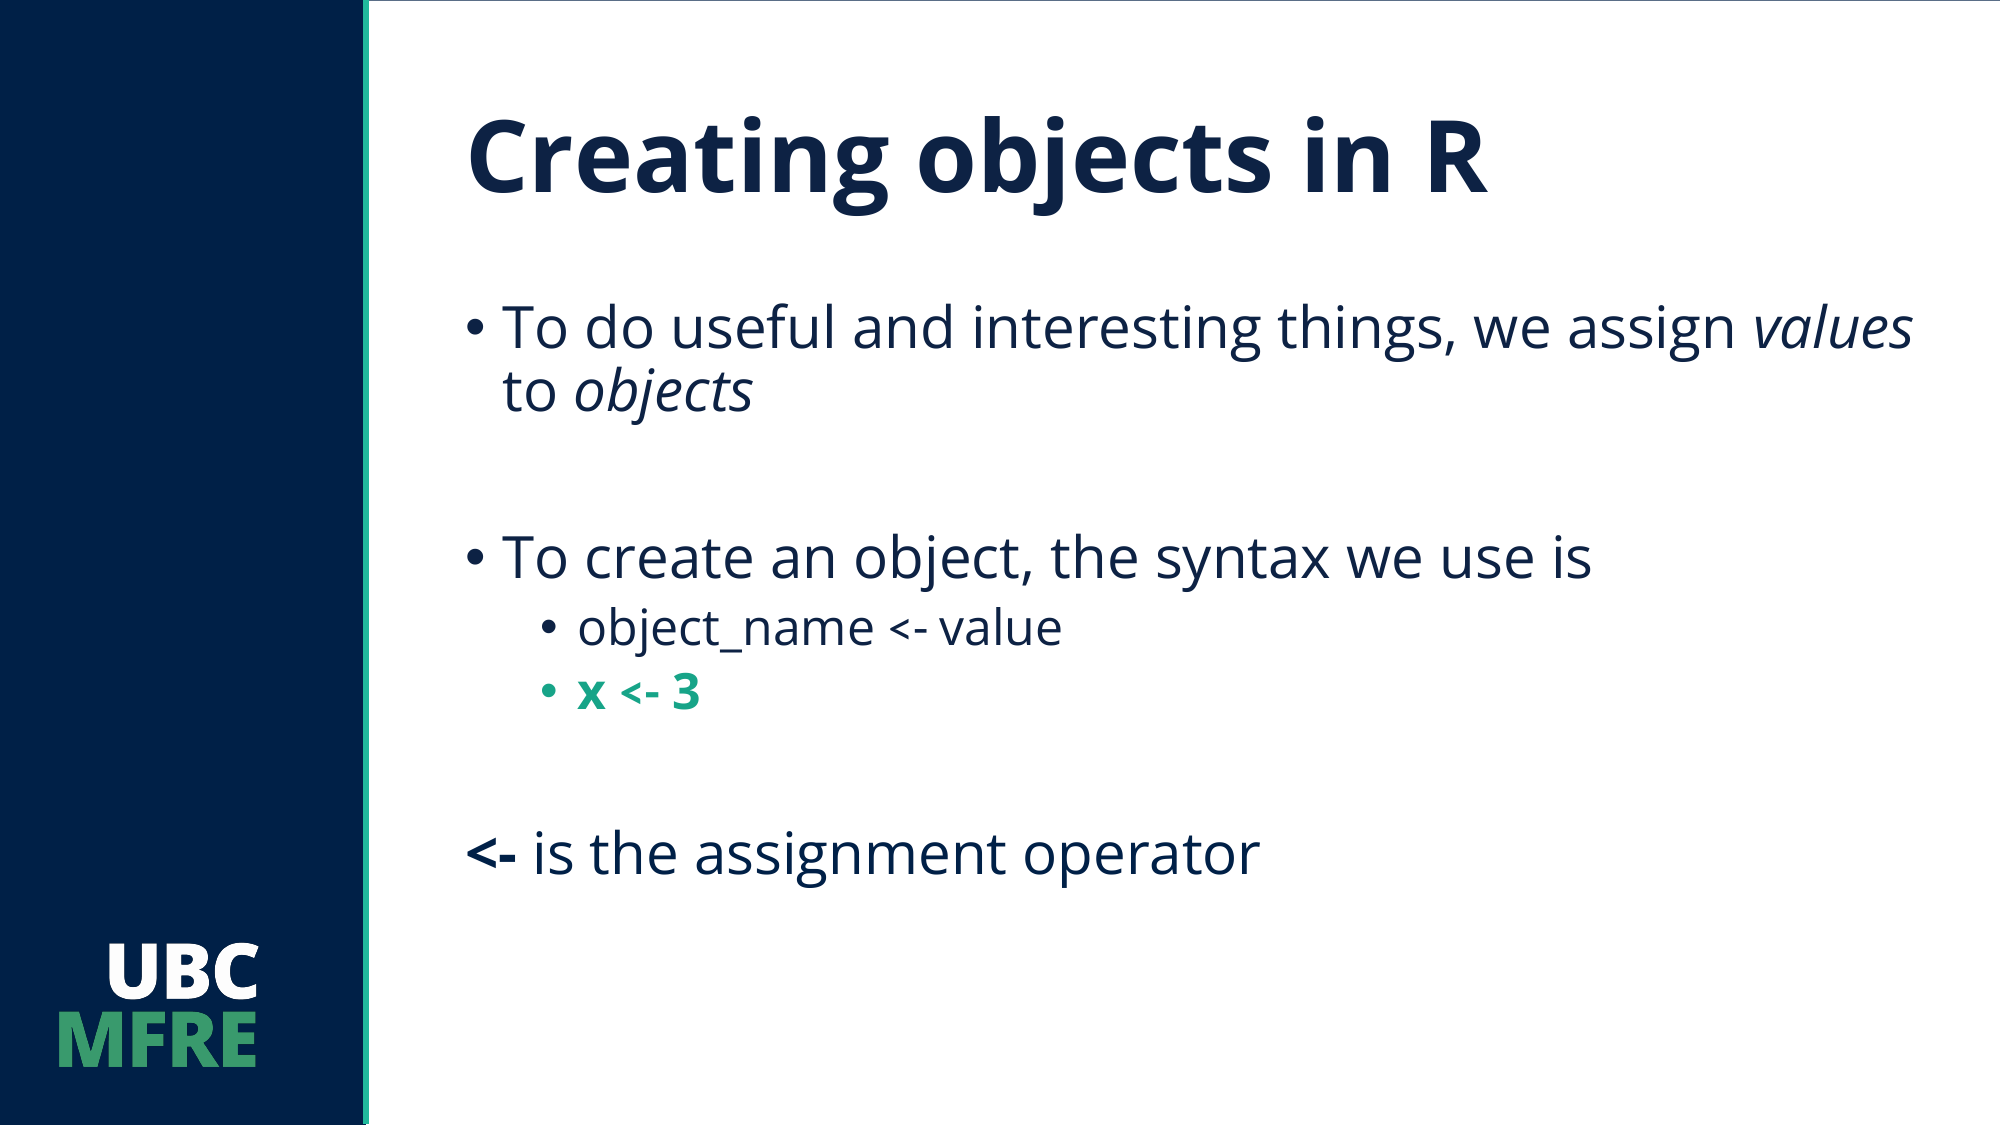

# Creating objects in R
To do useful and interesting things, we assign values to objects

To create an object, the syntax we use is
object_name <- value
x <- 3

<- is the assignment operator